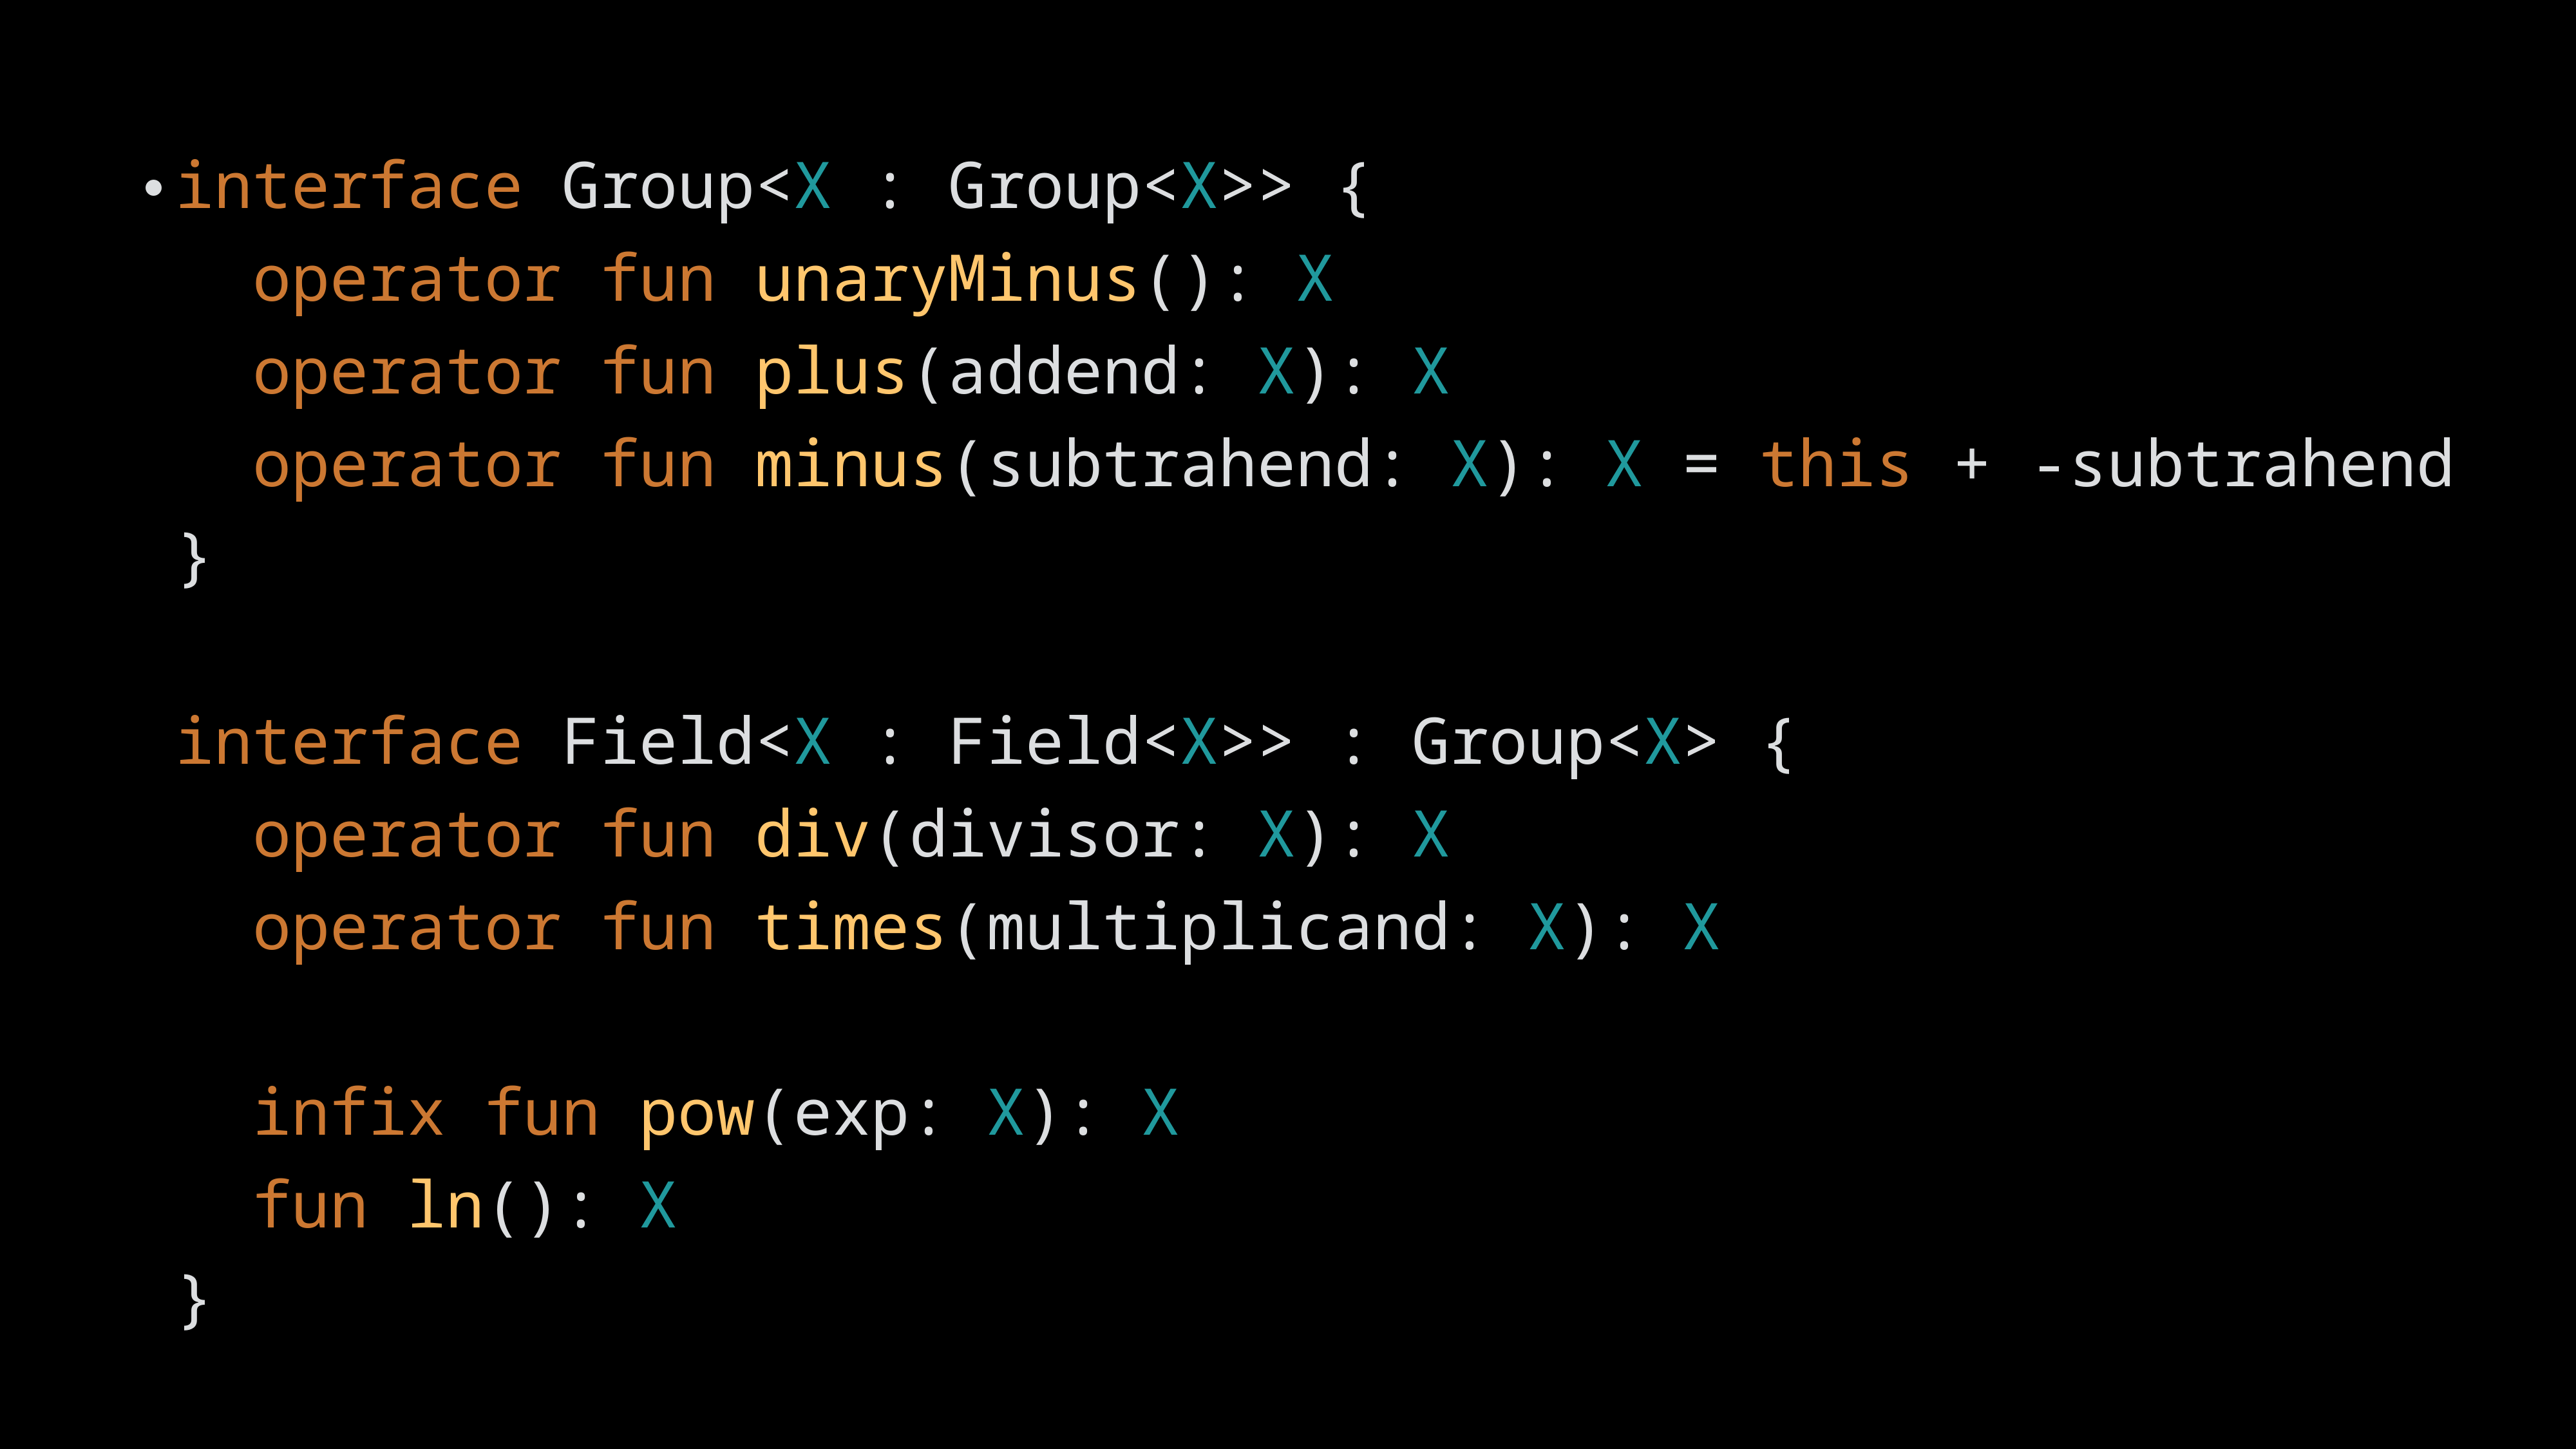

interface Group<X : Group<X>> {
  operator fun unaryMinus(): X
  operator fun plus(addend: X): X
  operator fun minus(subtrahend: X): X = this + -subtrahend
}
interface Field<X : Field<X>> : Group<X> {
  operator fun div(divisor: X): X
  operator fun times(multiplicand: X): X
  infix fun pow(exp: X): X
  fun ln(): X
}